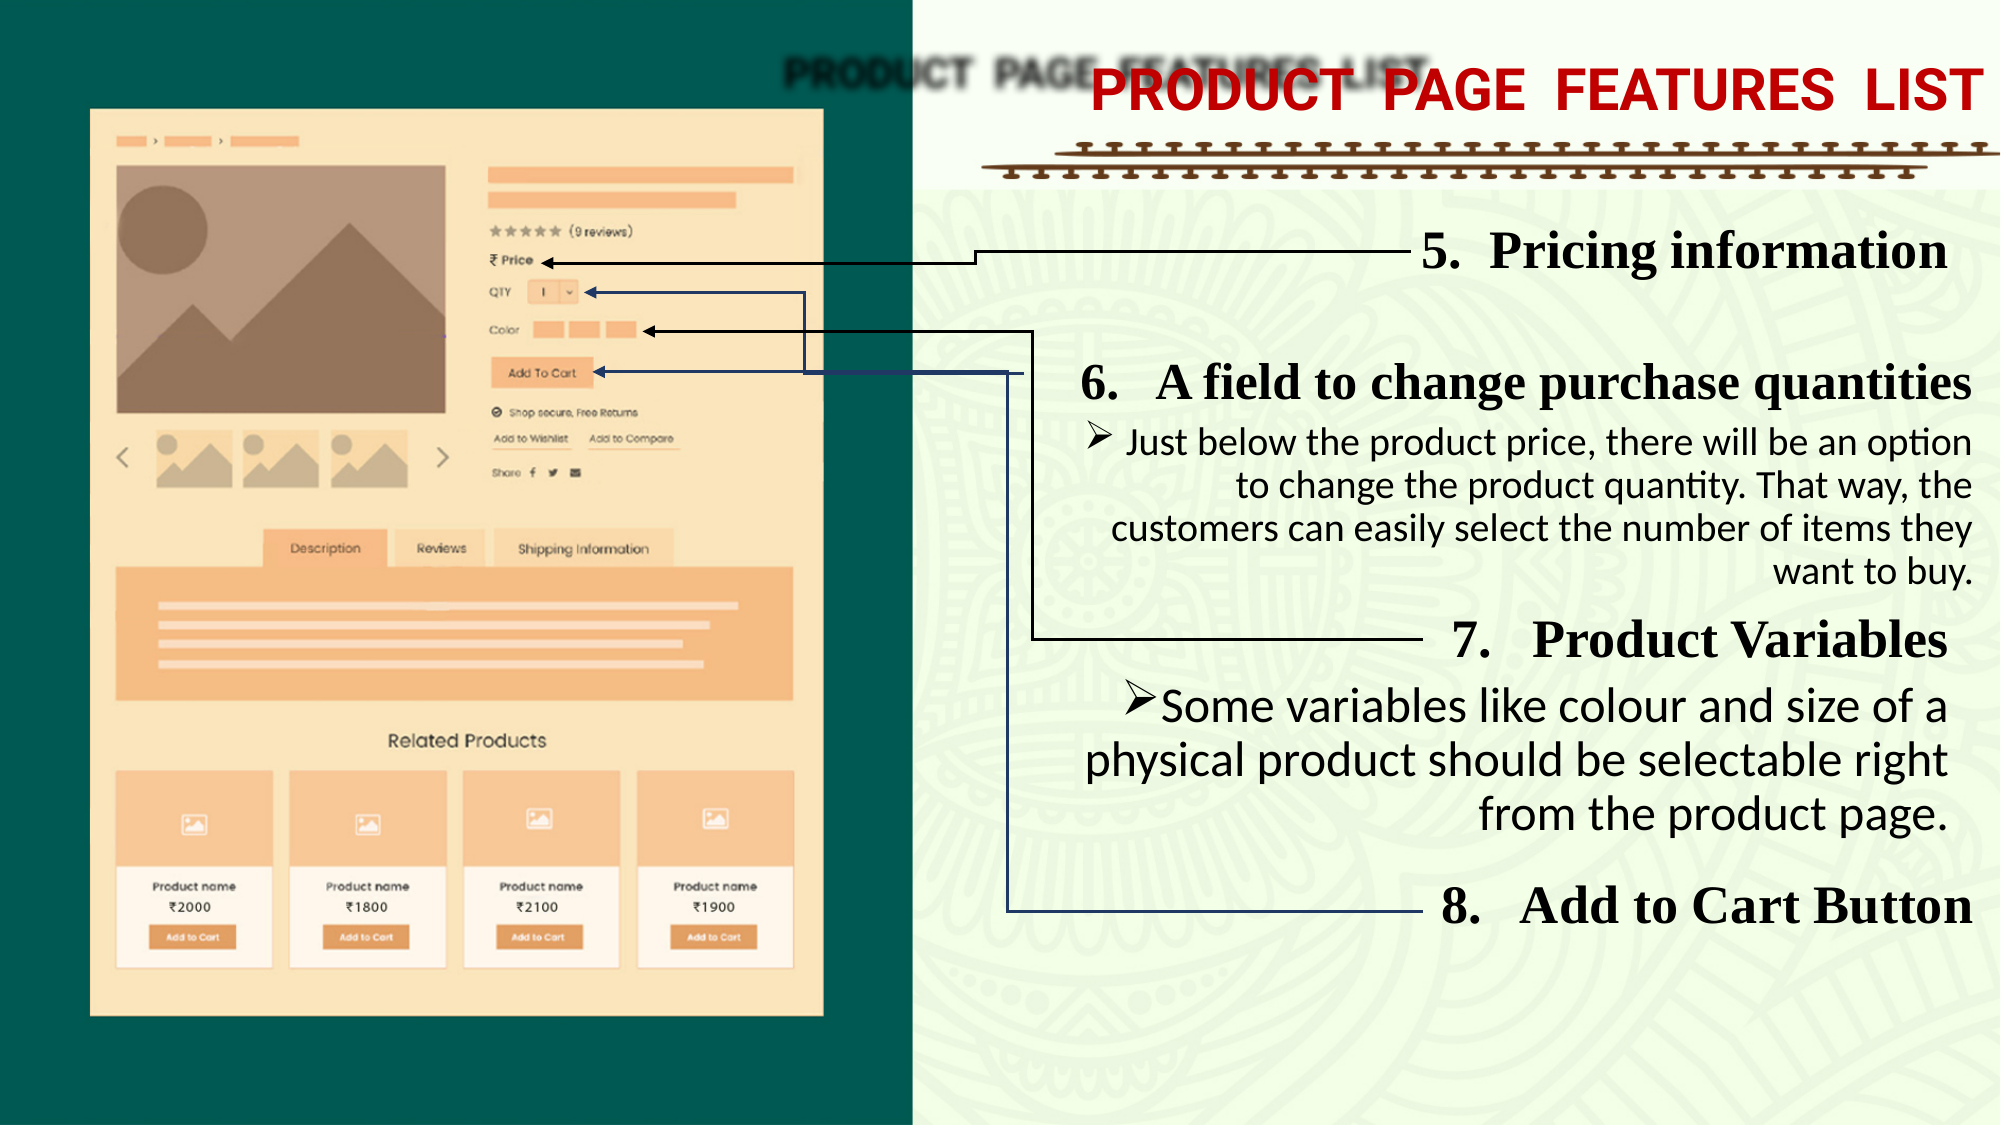

# PRODUCT  PAGE  FEATURES  LIST
5.  Pricing information

6.   A field to change purchase quantities
Just below the product price, there will be an option to change the product quantity. That way, the customers can easily select the number of items they want to buy.
7.   Product Variables
Some variables like colour and size of a physical product should be selectable right from the product page.
8.   Add to Cart Button